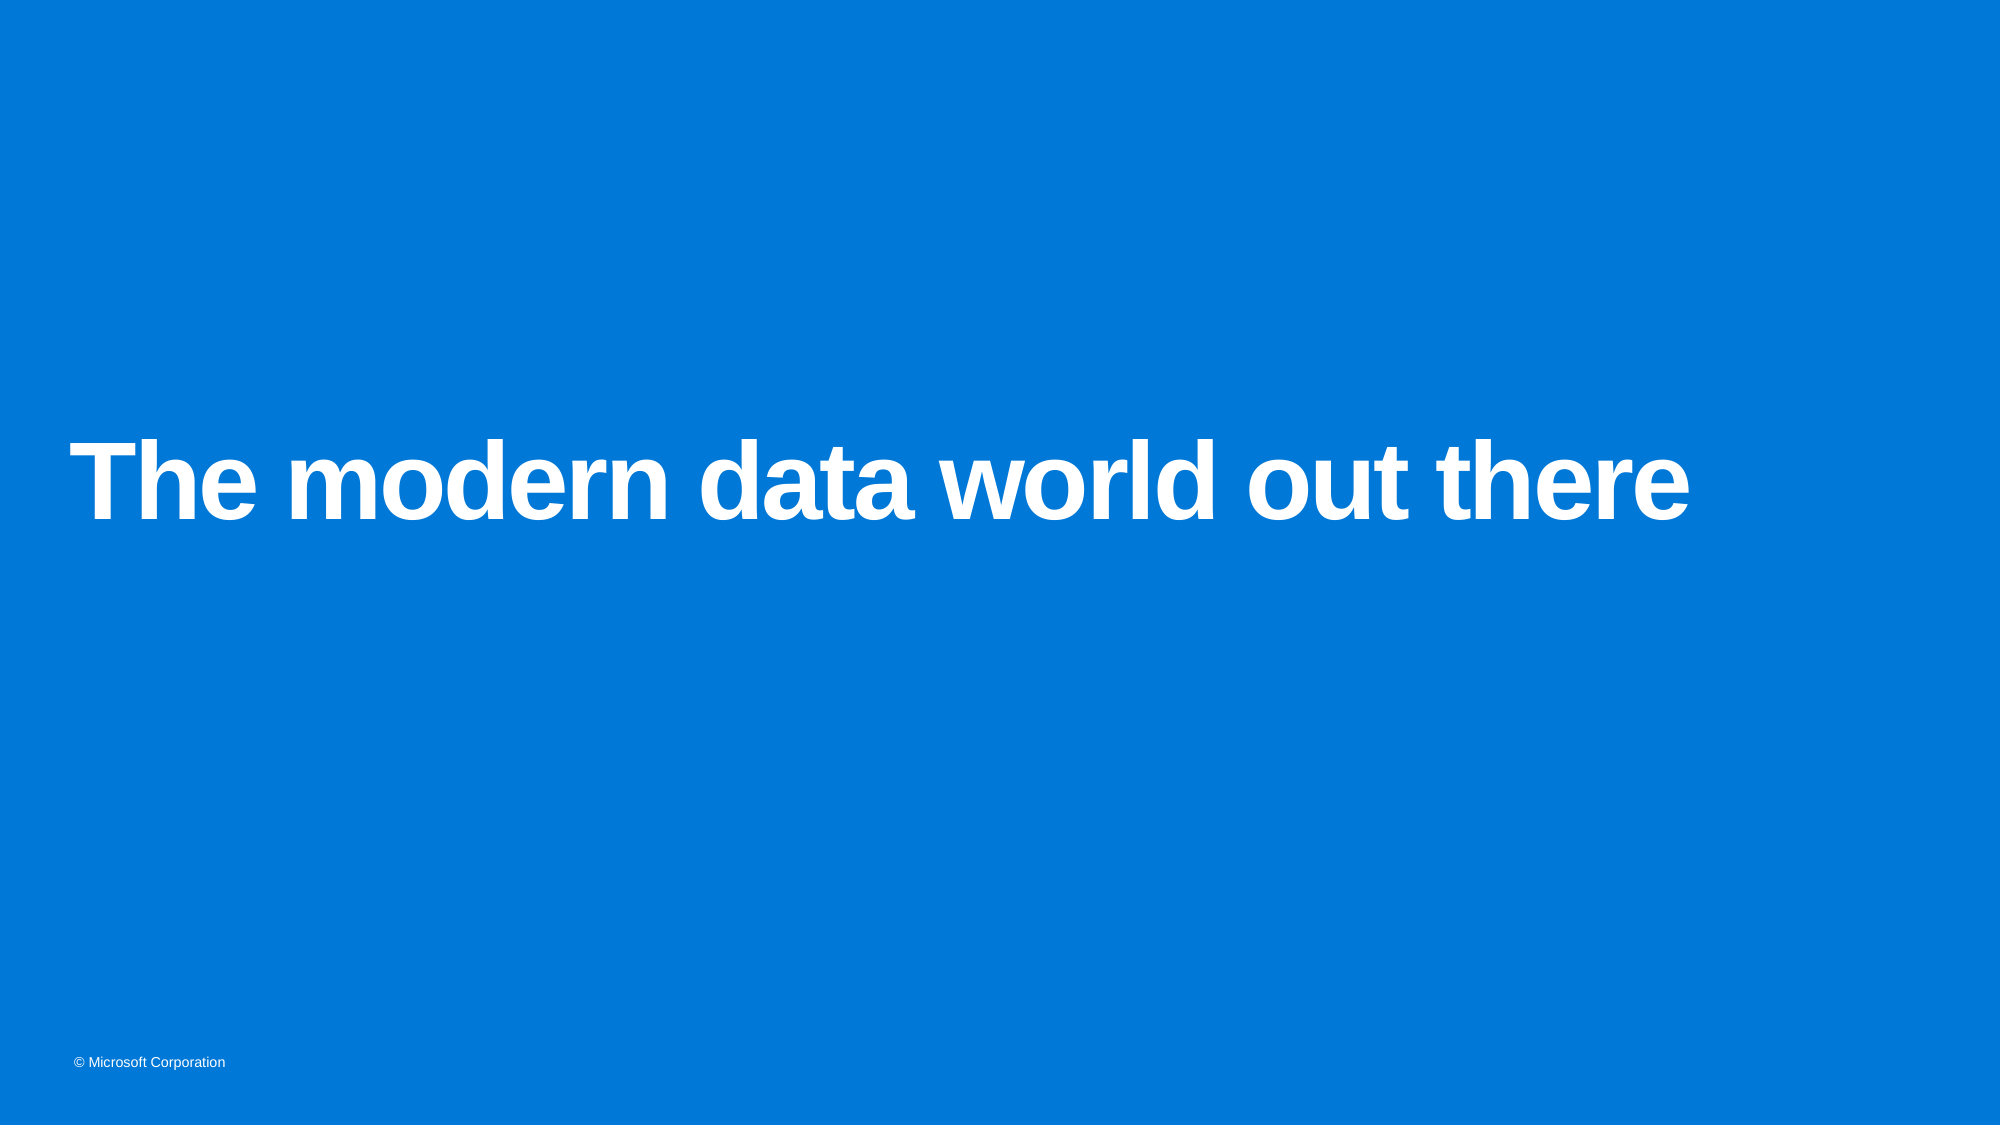

# The modern data world out there